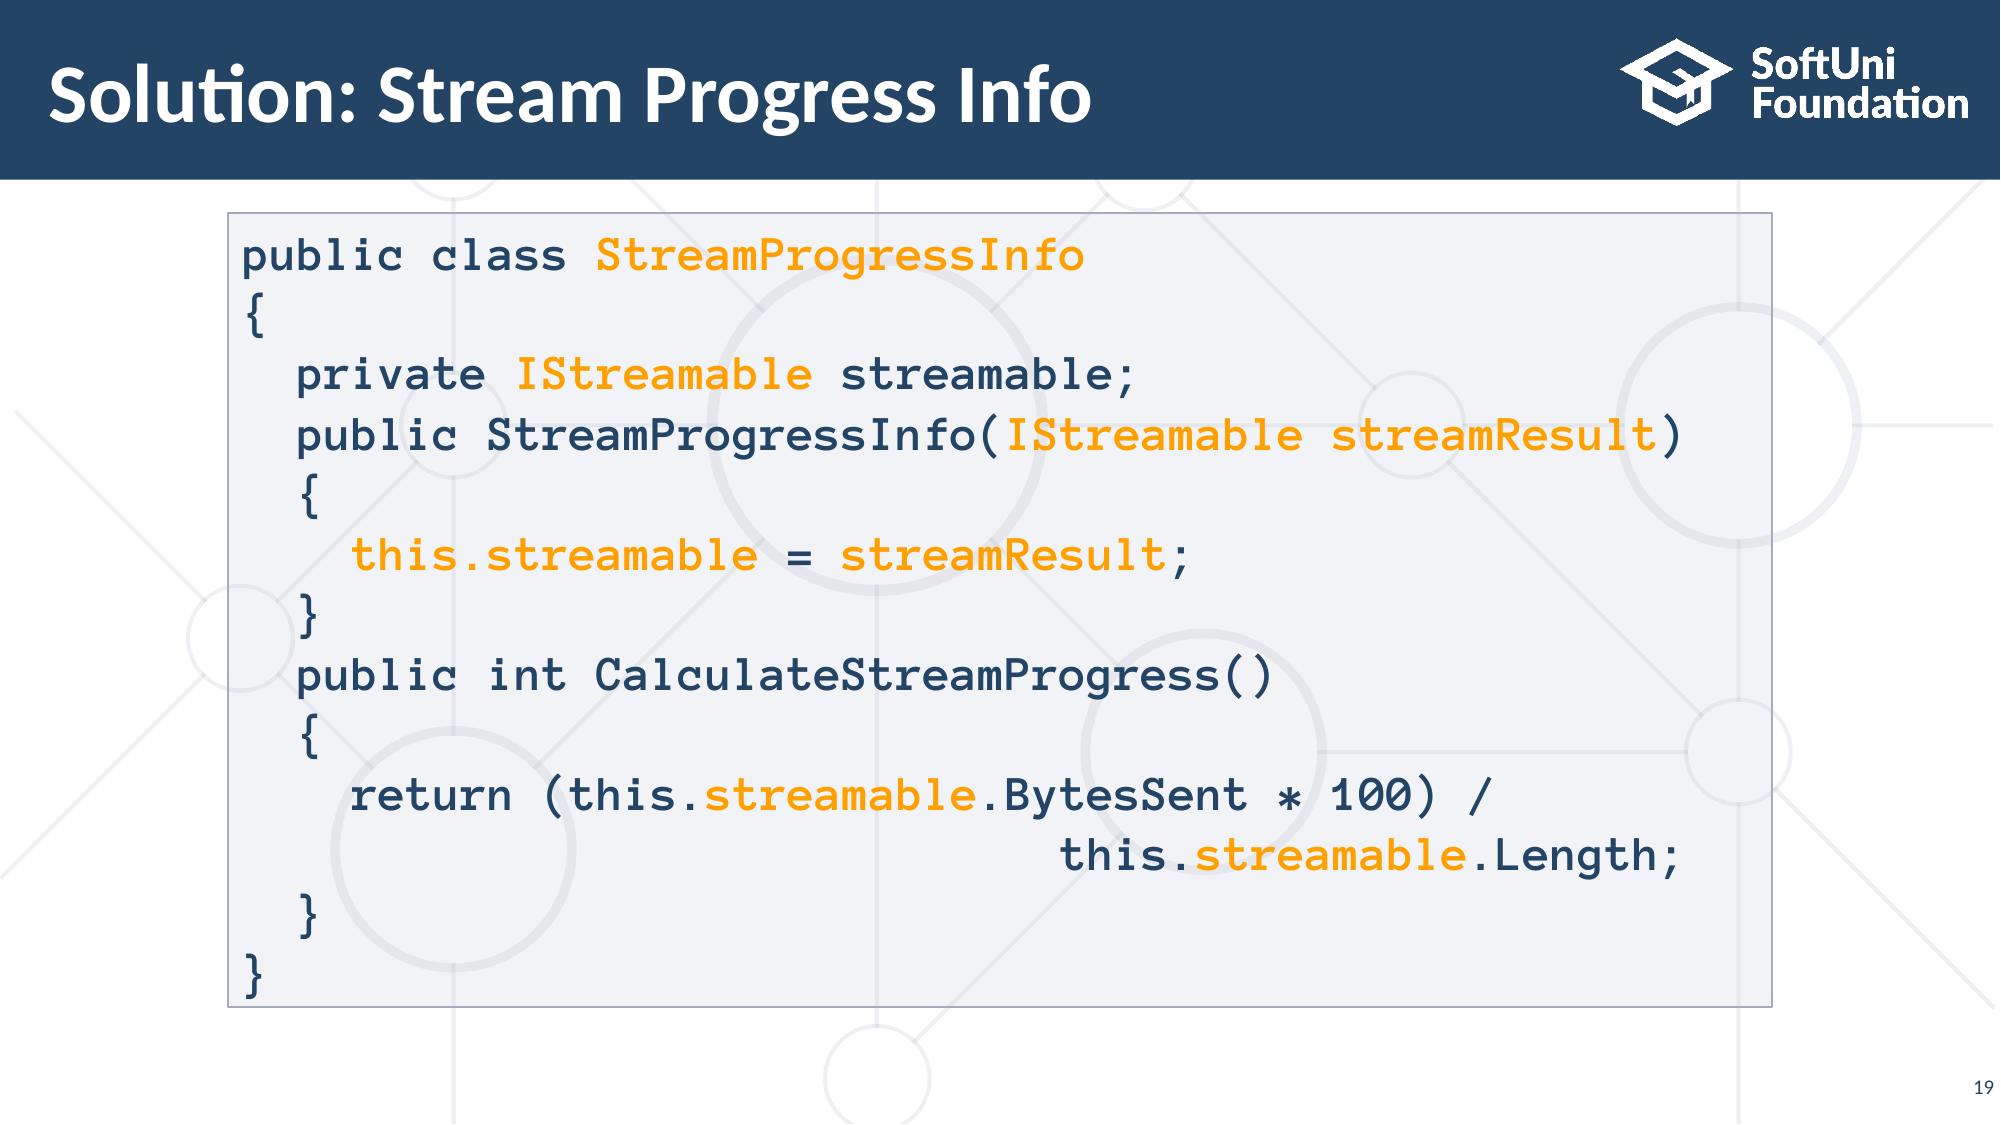

# Solution: Stream Progress Info
public class StreamProgressInfo
{
  private IStreamable streamable;
  public StreamProgressInfo(IStreamable streamResult)
  {
    this.streamable = streamResult;
  }
  public int CalculateStreamProgress()
  {
    return (this.streamable.BytesSent * 100) /
                              this.streamable.Length;
  }
}
19